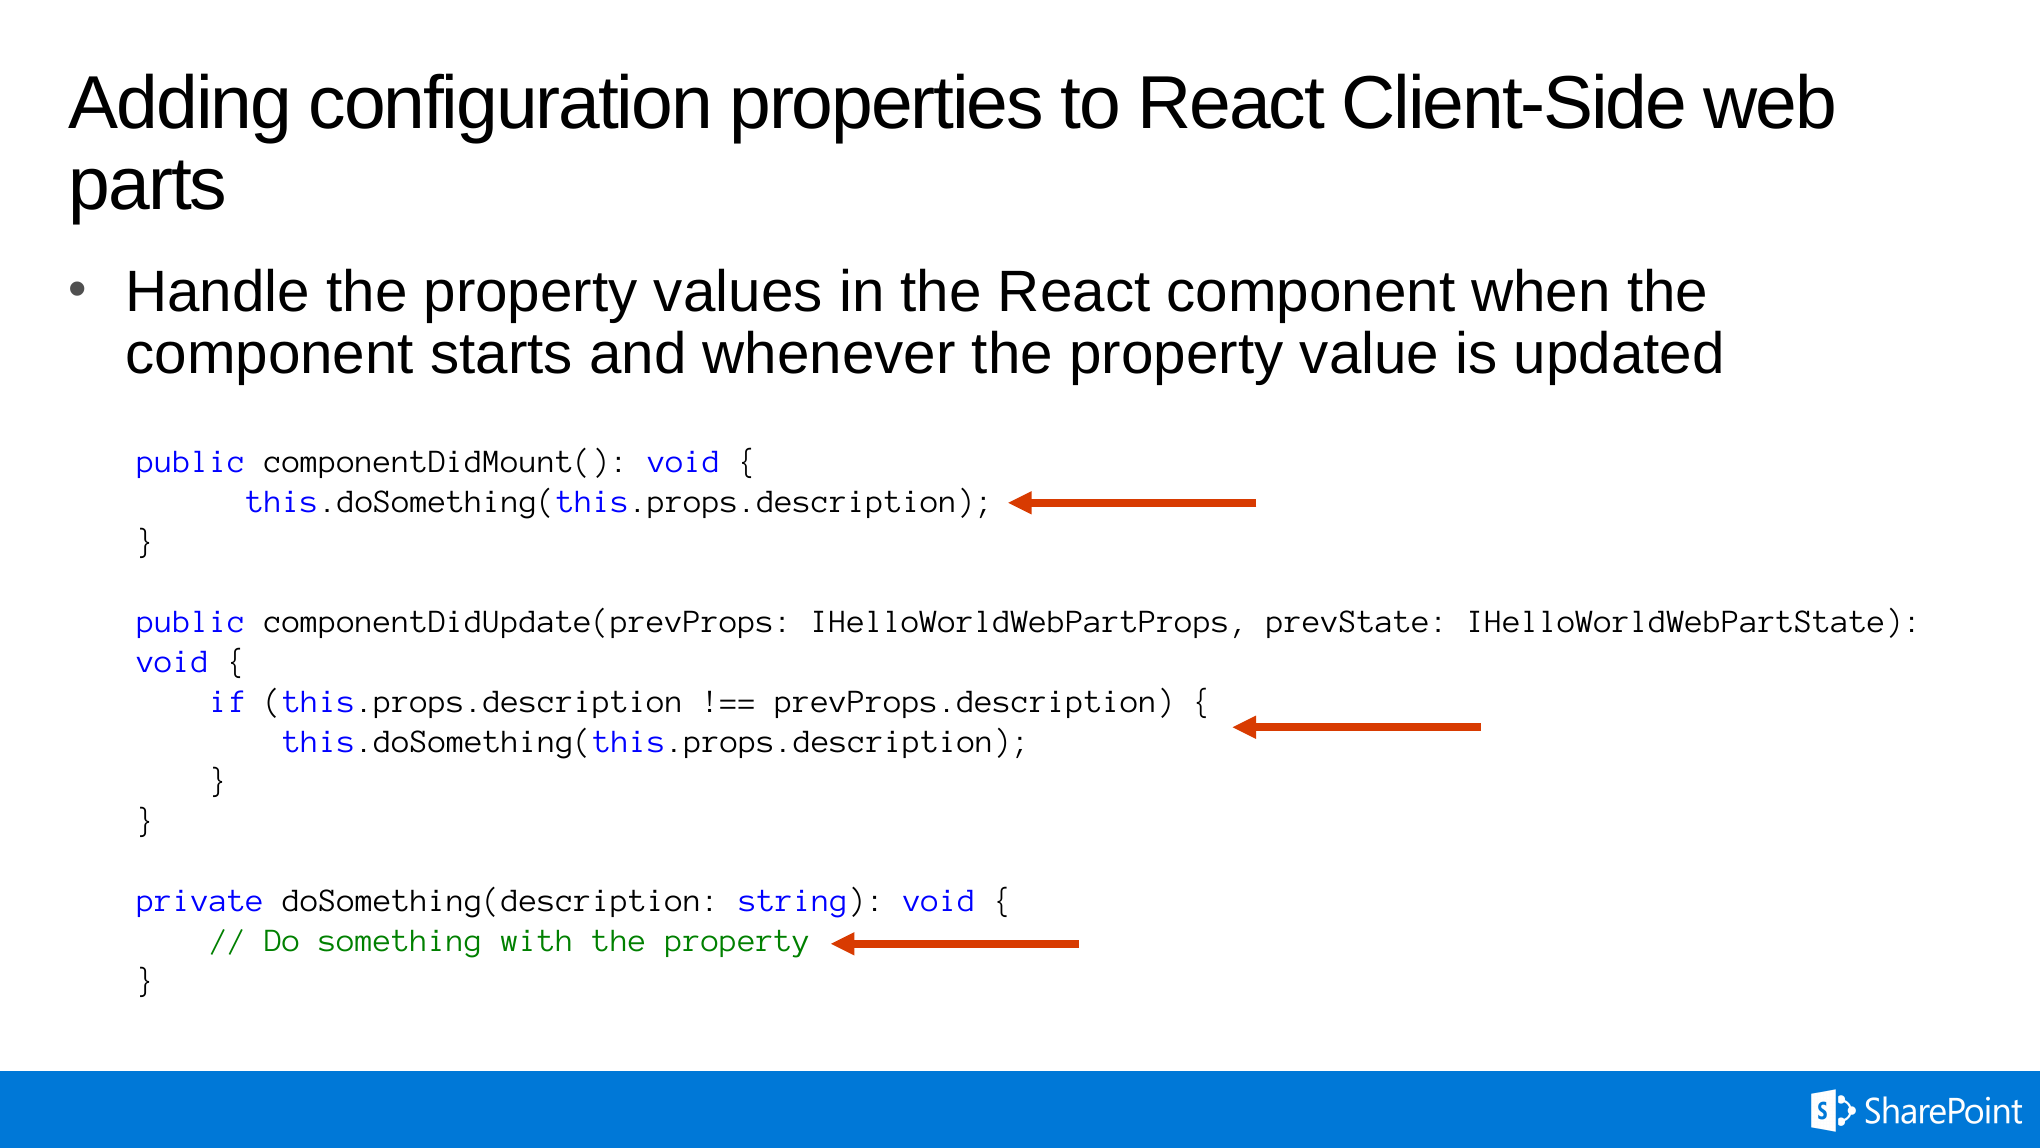

# Adding configuration properties to React Client-Side web parts
Handle the property values in the React component when the component starts and whenever the property value is updated
public componentDidMount(): void {
      this.doSomething(this.props.description);
}

public componentDidUpdate(prevProps: IHelloWorldWebPartProps, prevState: IHelloWorldWebPartState): void {
    if (this.props.description !== prevProps.description) {
        this.doSomething(this.props.description);
    }
}

private doSomething(description: string): void {
    // Do something with the property
}